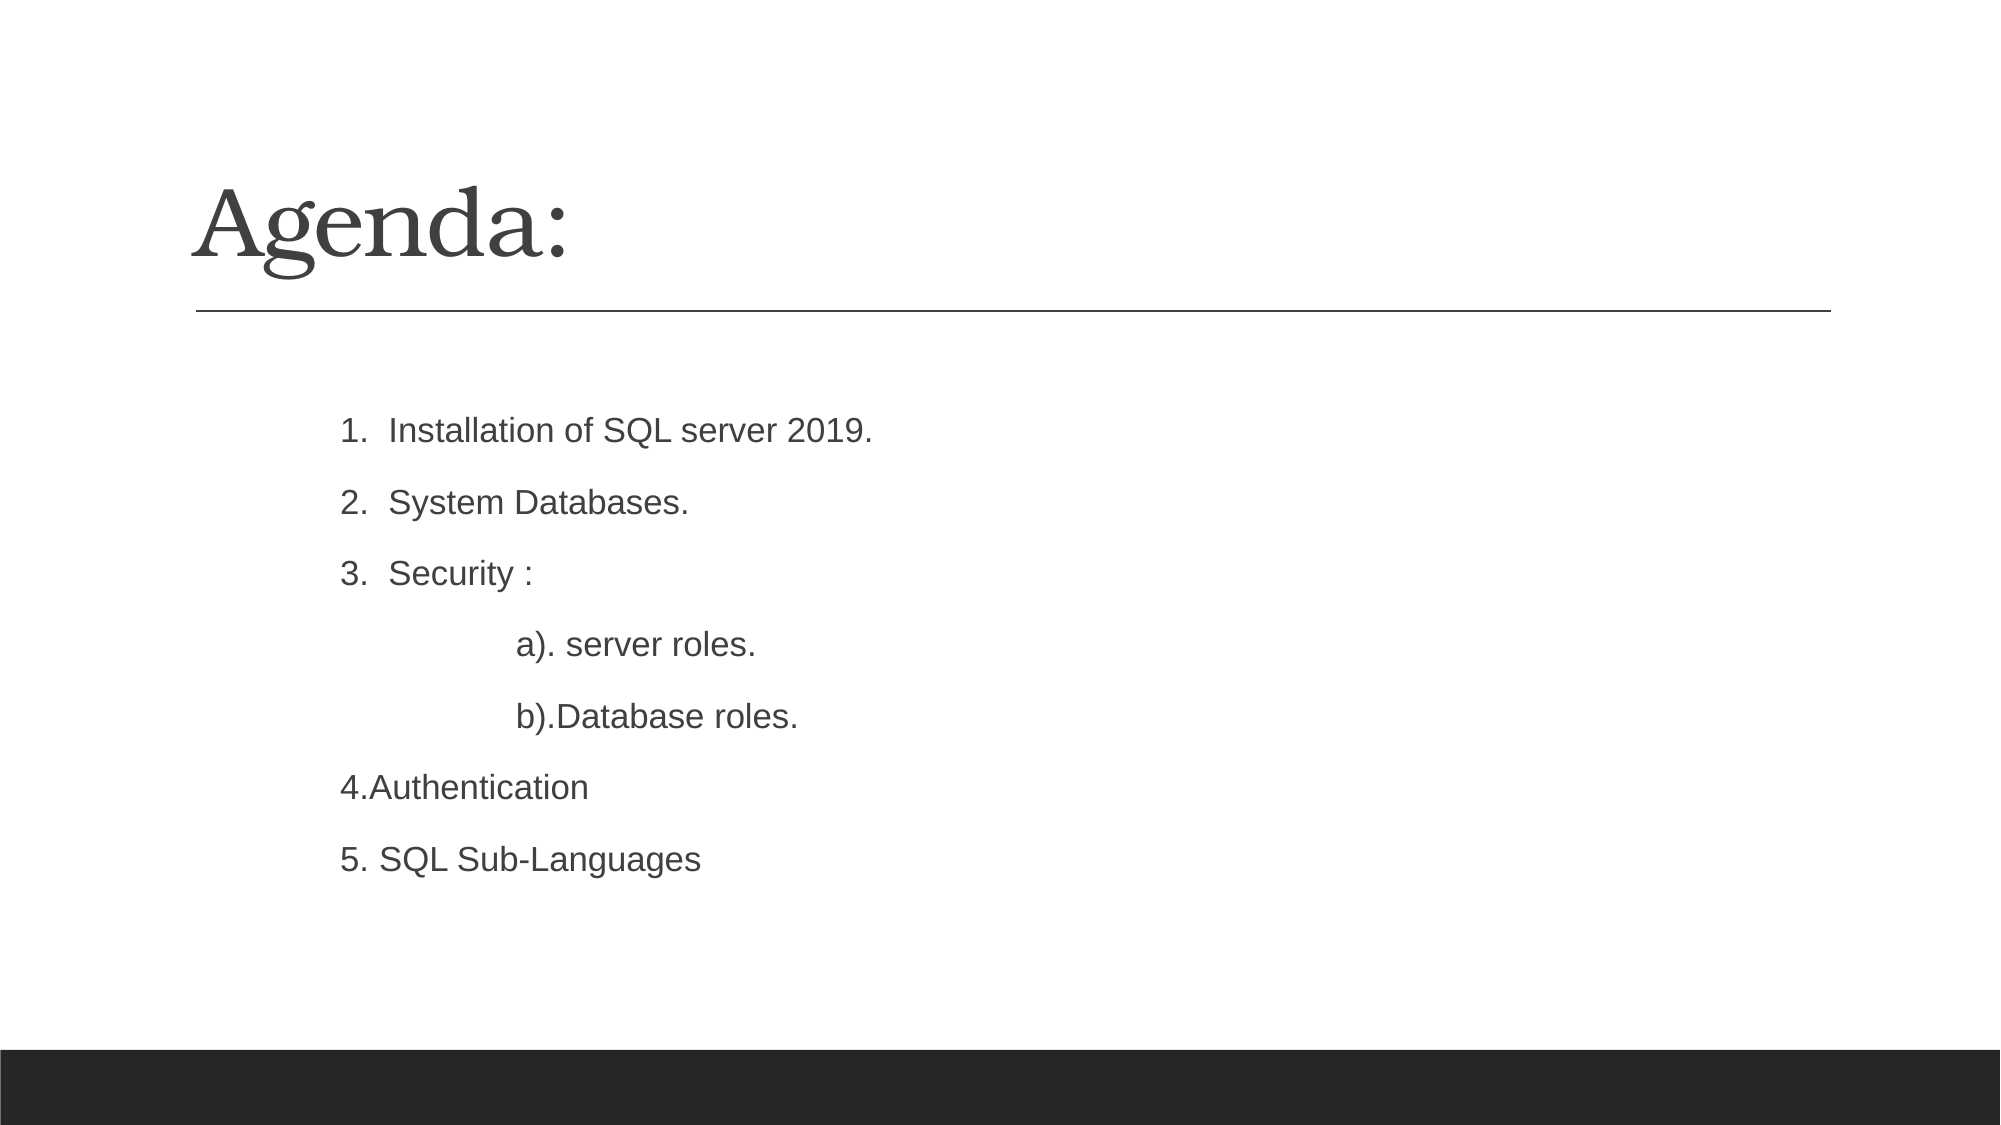

# Agenda:

1.  Installation of SQL server 2019.
2.  System Databases.
3.  Security :
                  a). server roles.
                  b).Database roles.
4.Authentication
5. SQL Sub-Languages